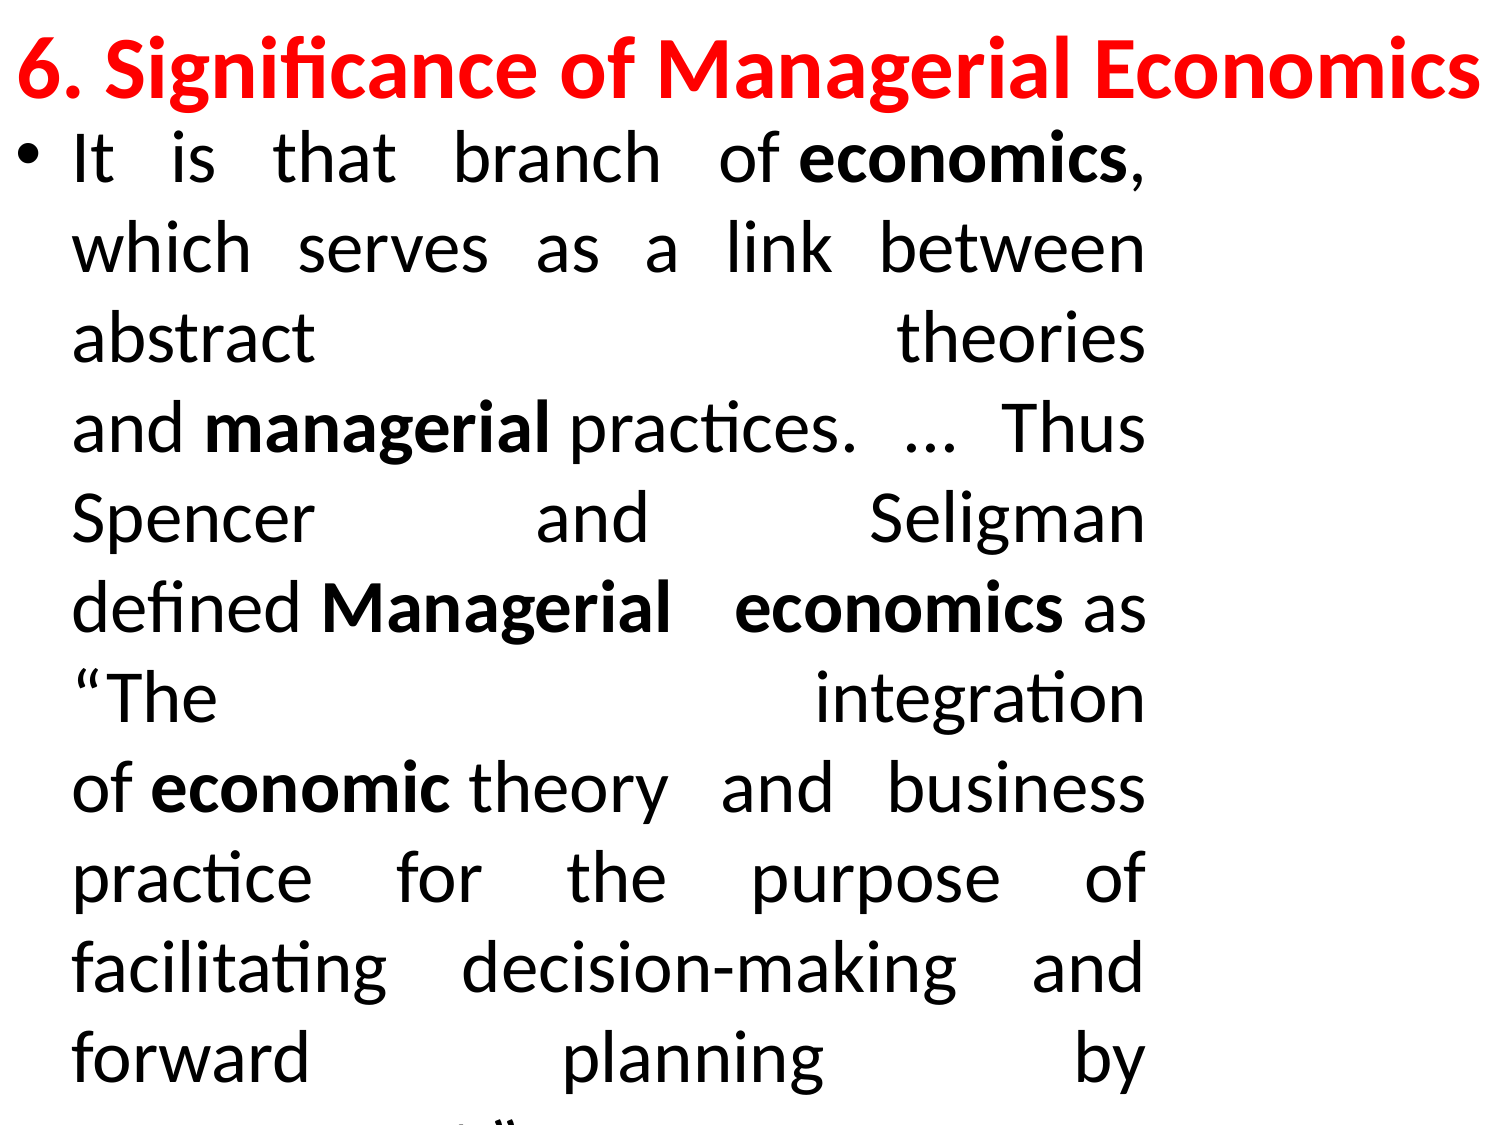

# 6. Significance of Managerial Economics
It is that branch of economics, which serves as a link between abstract theories and managerial practices. ... Thus Spencer and Seligman defined Managerial economics as “The integration of economic theory and business practice for the purpose of facilitating decision-making and forward planning by management.”